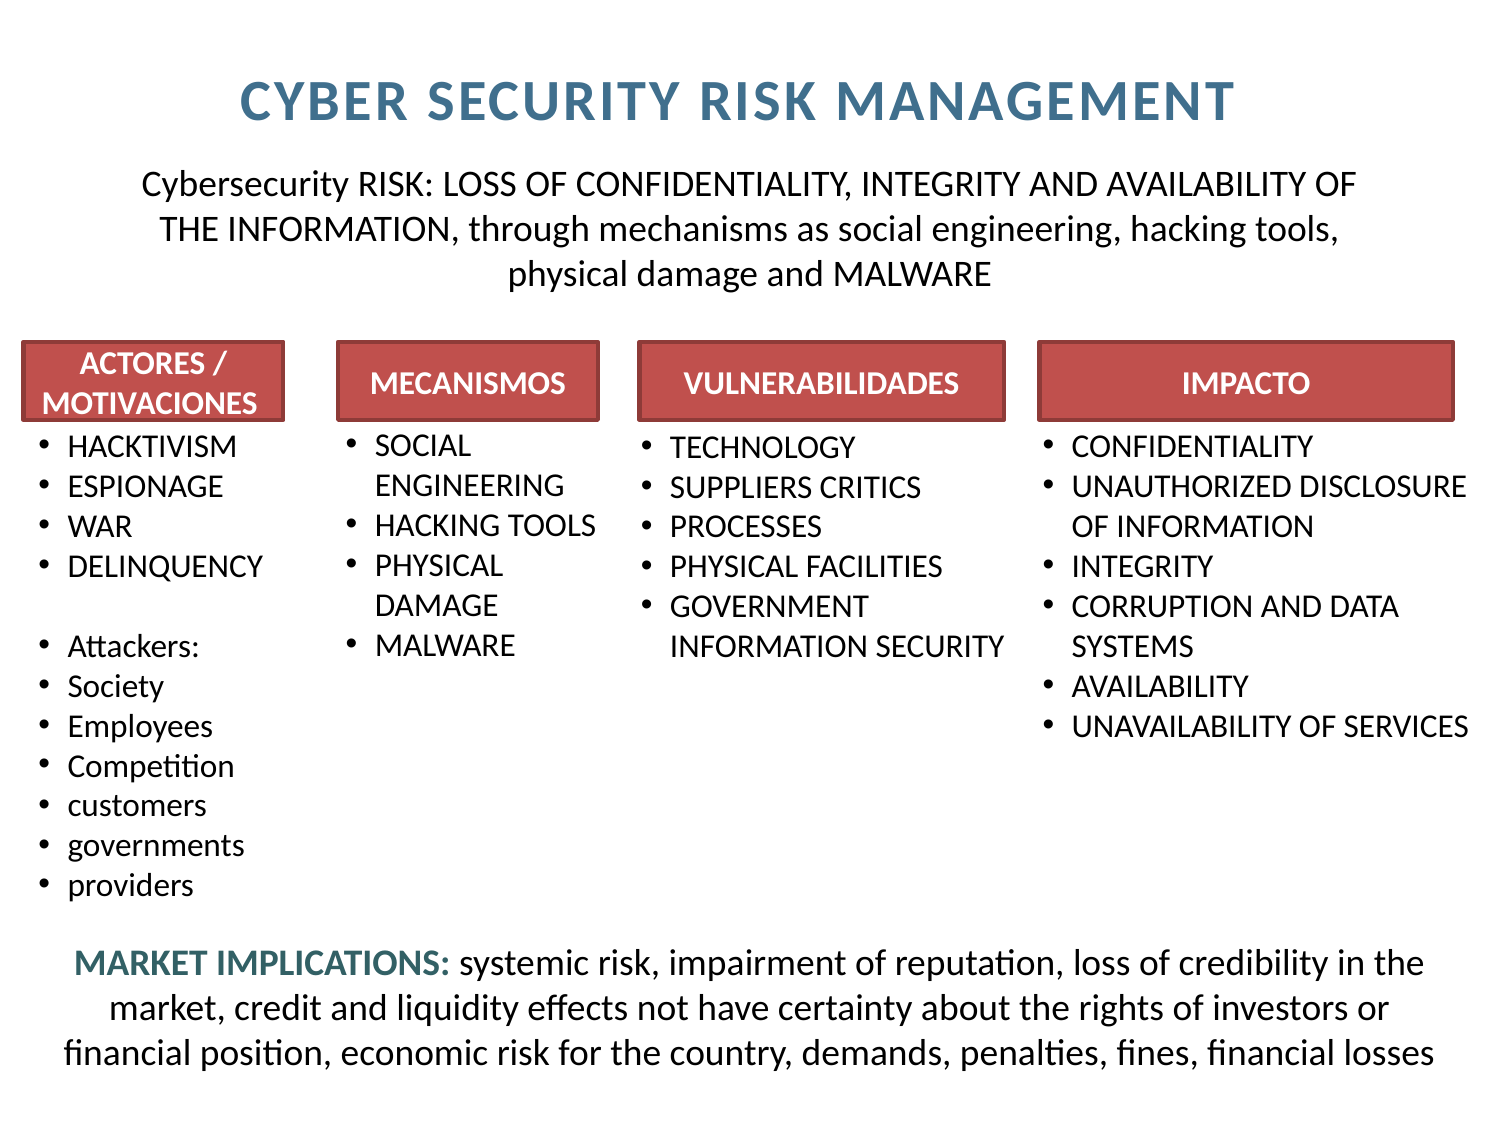

CYBER SECURITY RISK MANAGEMENT
Cybersecurity RISK: LOSS OF CONFIDENTIALITY, INTEGRITY AND AVAILABILITY OF THE INFORMATION, through mechanisms as social engineering, hacking tools, physical damage and MALWARE
MECANISMOS
VULNERABILIDADES
IMPACTO
ACTORES / MOTIVACIONES
SOCIAL ENGINEERING
HACKING TOOLS
PHYSICAL DAMAGE
MALWARE
HACKTIVISM
ESPIONAGE
WAR
DELINQUENCY

Attackers:
Society
Employees
Competition
customers
governments
providers
CONFIDENTIALITY
UNAUTHORIZED DISCLOSURE OF INFORMATION
INTEGRITY
CORRUPTION AND DATA SYSTEMS
AVAILABILITY
UNAVAILABILITY OF SERVICES
TECHNOLOGY
SUPPLIERS CRITICS
PROCESSES
PHYSICAL FACILITIES
GOVERNMENT INFORMATION SECURITY
MARKET IMPLICATIONS: systemic risk, impairment of reputation, loss of credibility in the market, credit and liquidity effects not have certainty about the rights of investors or financial position, economic risk for the country, demands, penalties, fines, financial losses